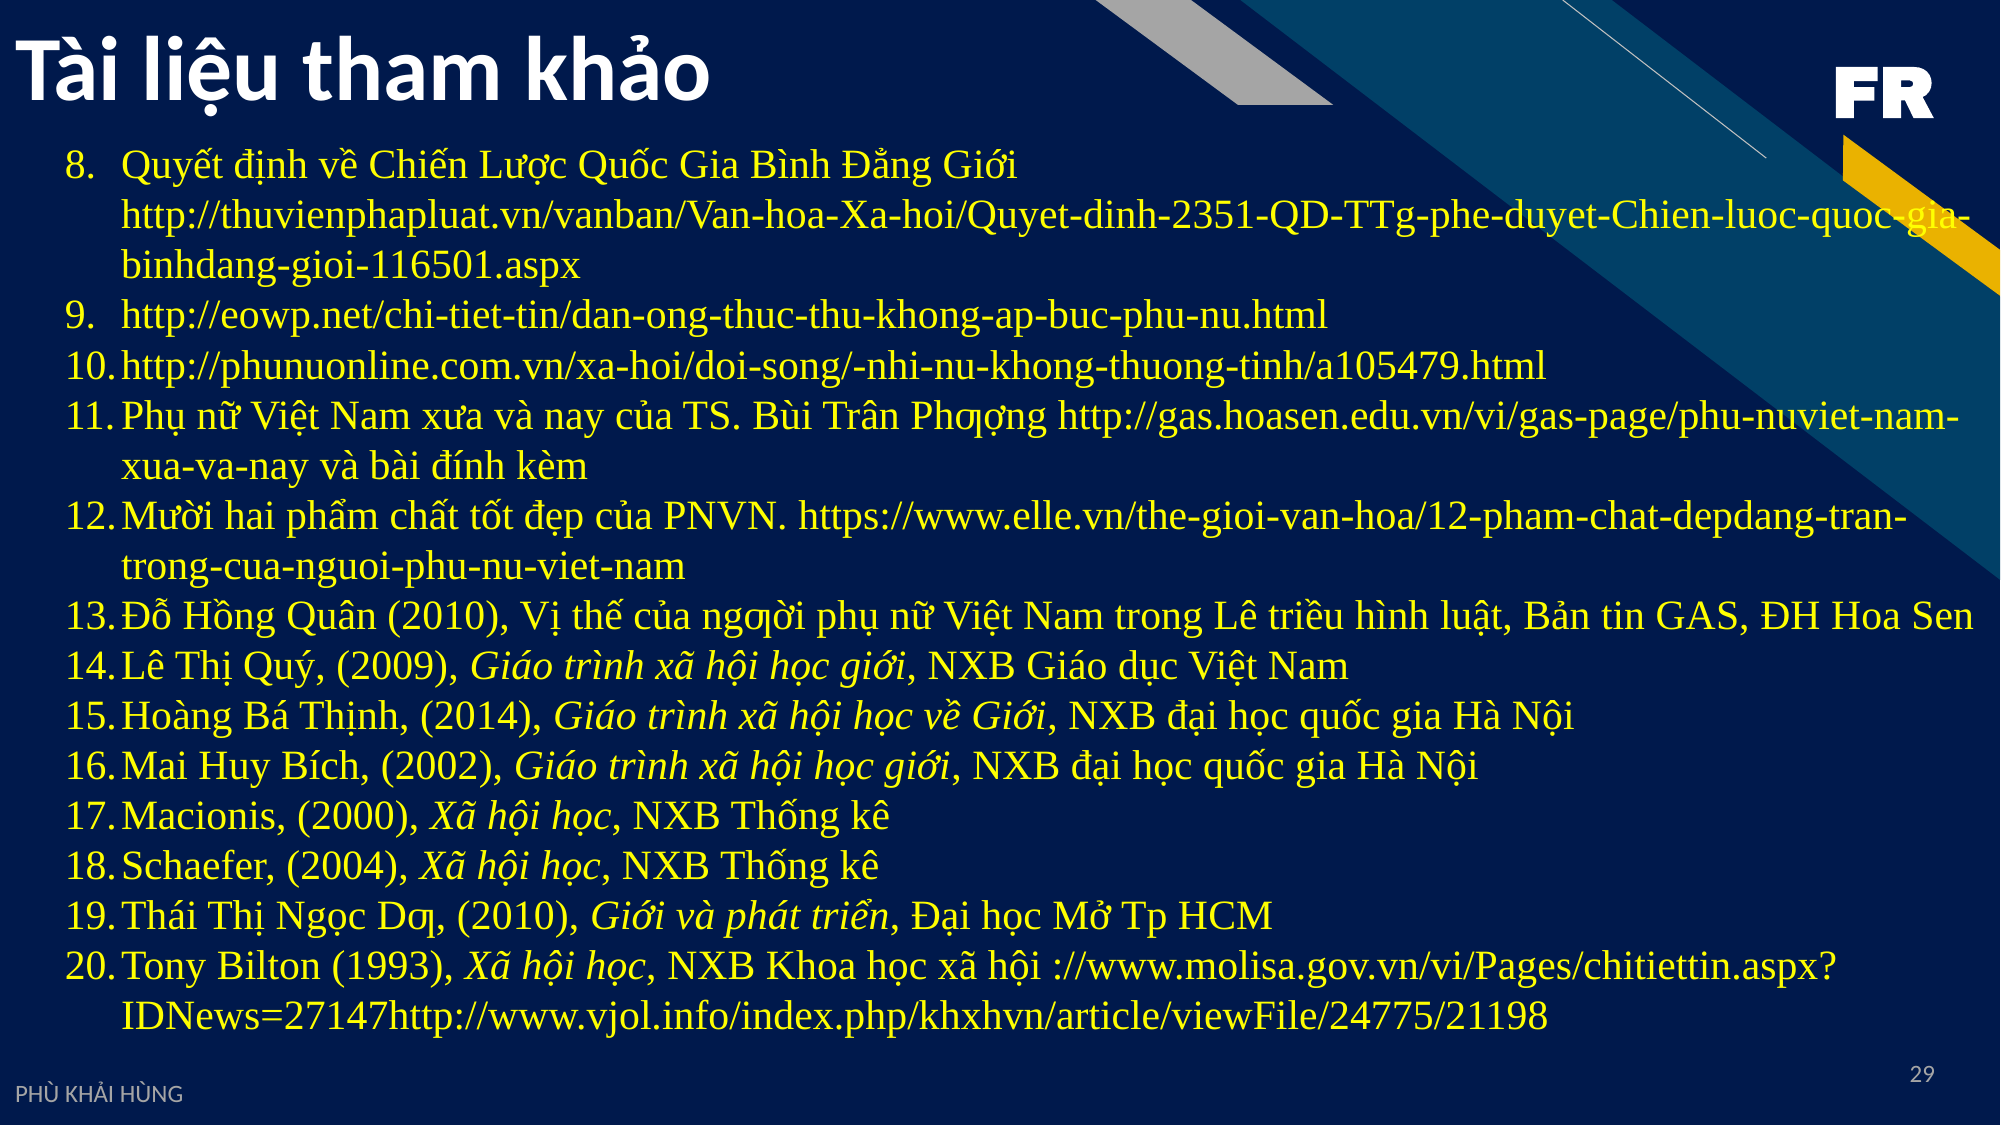

# Tài liệu tham khảo
Quyết định về Chiến Lược Quốc Gia Bình Đẳng Giới http://thuvienphapluat.vn/vanban/Van-hoa-Xa-hoi/Quyet-dinh-2351-QD-TTg-phe-duyet-Chien-luoc-quoc-gia-binhdang-gioi-116501.aspx
http://eowp.net/chi-tiet-tin/dan-ong-thuc-thu-khong-ap-buc-phu-nu.html
http://phunuonline.com.vn/xa-hoi/doi-song/-nhi-nu-khong-thuong-tinh/a105479.html
Phụ nữ Việt Nam xưa và nay của TS. Bùi Trân Phƣợng http://gas.hoasen.edu.vn/vi/gas-page/phu-nuviet-nam-xua-va-nay và bài đính kèm
Mười hai phẩm chất tốt đẹp của PNVN. https://www.elle.vn/the-gioi-van-hoa/12-pham-chat-depdang-tran-trong-cua-nguoi-phu-nu-viet-nam
Đỗ Hồng Quân (2010), Vị thế của ngƣời phụ nữ Việt Nam trong Lê triều hình luật, Bản tin GAS, ĐH Hoa Sen
Lê Thị Quý, (2009), Giáo trình xã hội học giới, NXB Giáo dục Việt Nam
Hoàng Bá Thịnh, (2014), Giáo trình xã hội học về Giới, NXB đại học quốc gia Hà Nội
Mai Huy Bích, (2002), Giáo trình xã hội học giới, NXB đại học quốc gia Hà Nội
Macionis, (2000), Xã hội học, NXB Thống kê
Schaefer, (2004), Xã hội học, NXB Thống kê
Thái Thị Ngọc Dƣ, (2010), Giới và phát triển, Đại học Mở Tp HCM
Tony Bilton (1993), Xã hội học, NXB Khoa học xã hội ://www.molisa.gov.vn/vi/Pages/chitiettin.aspx?IDNews=27147http://www.vjol.info/index.php/khxhvn/article/viewFile/24775/21198
29
PHÙ KHẢI HÙNG